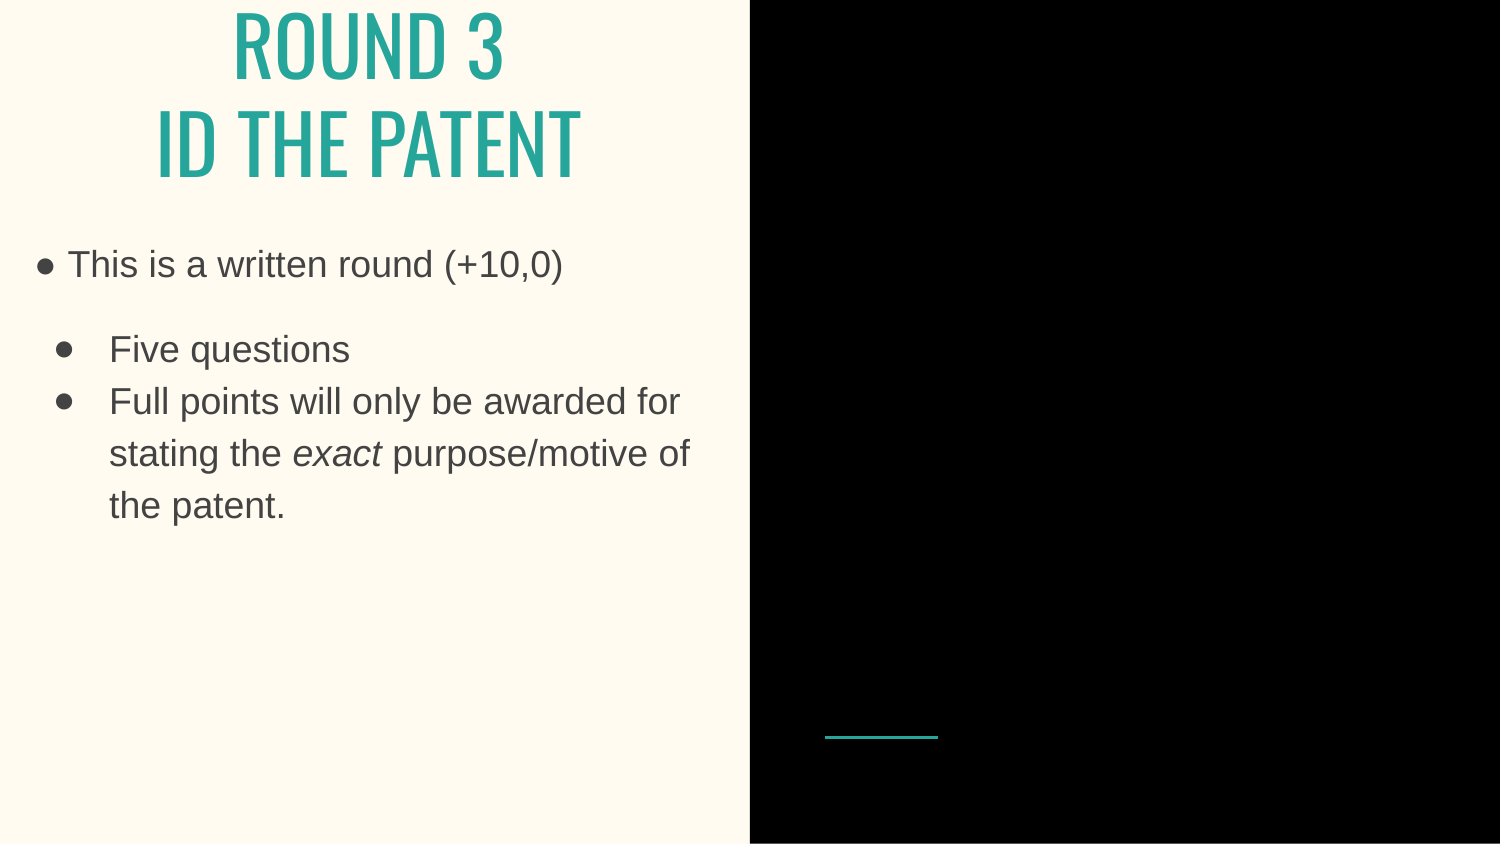

# ROUND 3
ID THE PATENT
● This is a written round (+10,0)
Five questions
Full points will only be awarded for stating the exact purpose/motive of the patent.